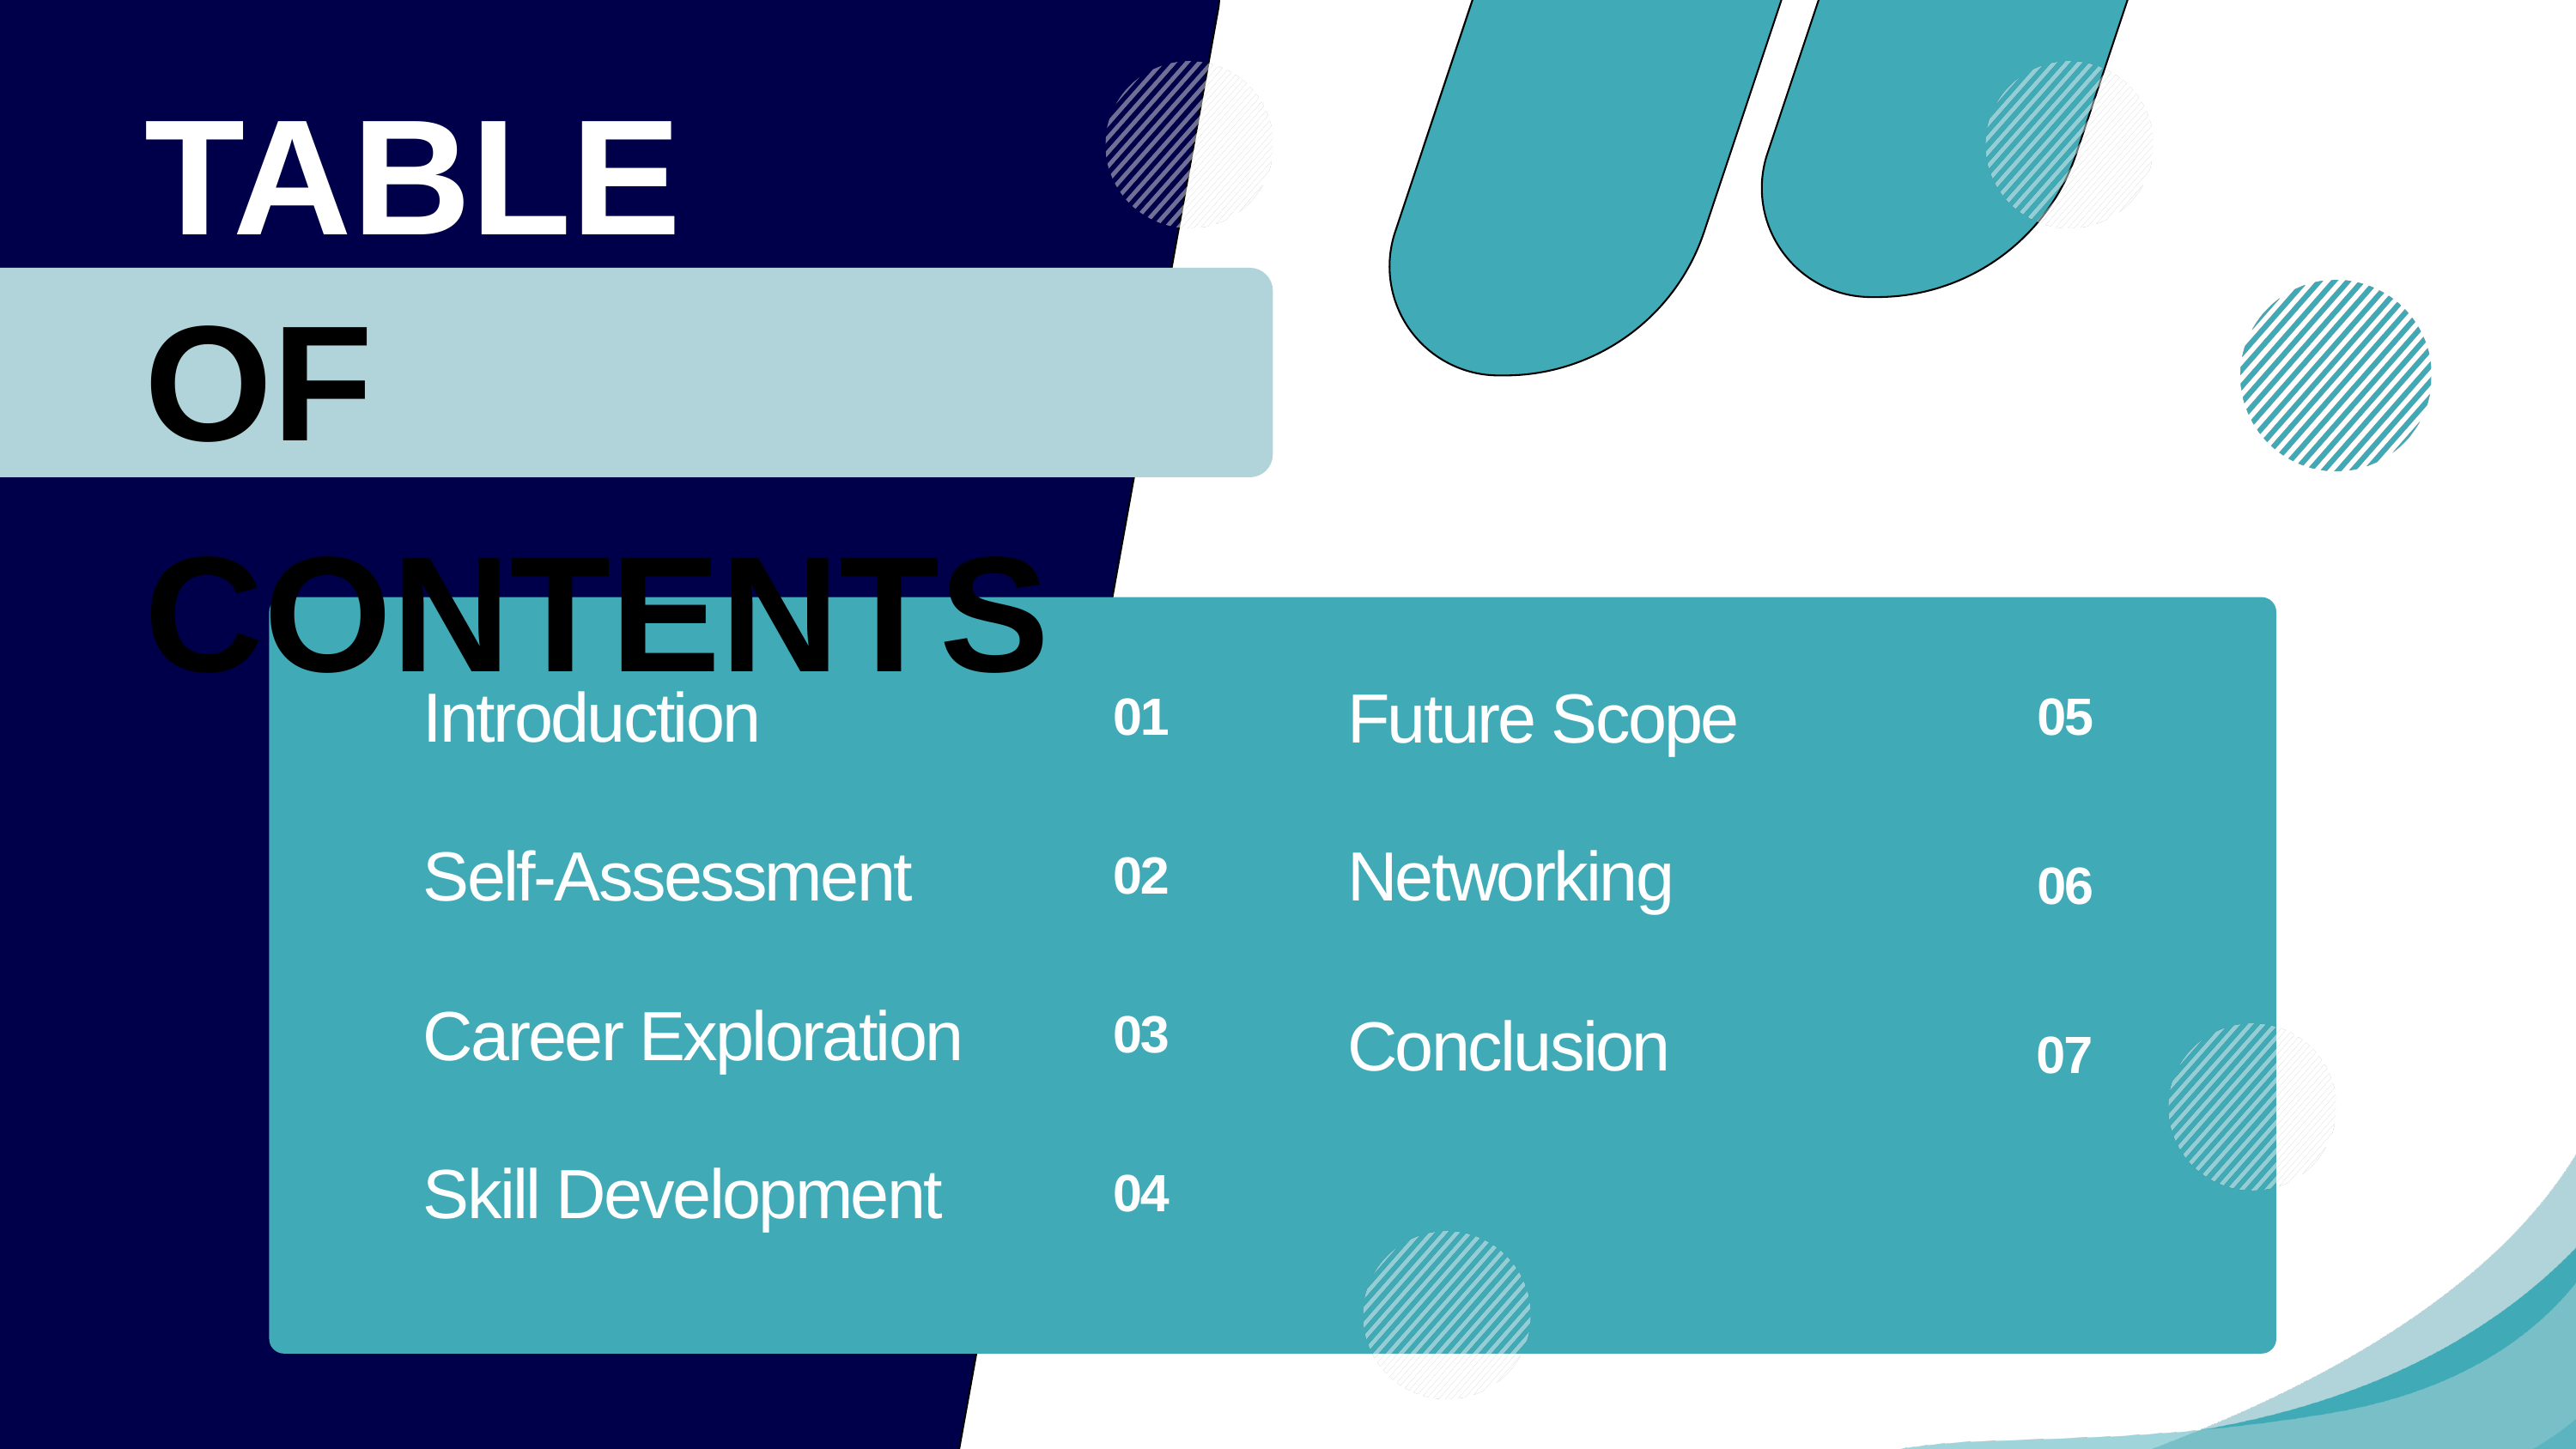

TABLE

OF CONTENTS

Introduction
Future Scope
01
05
Self-Assessment
Networking
02
06
Career Exploration
Career Milestones
Conclusion
03
07
07

Skill Development
04